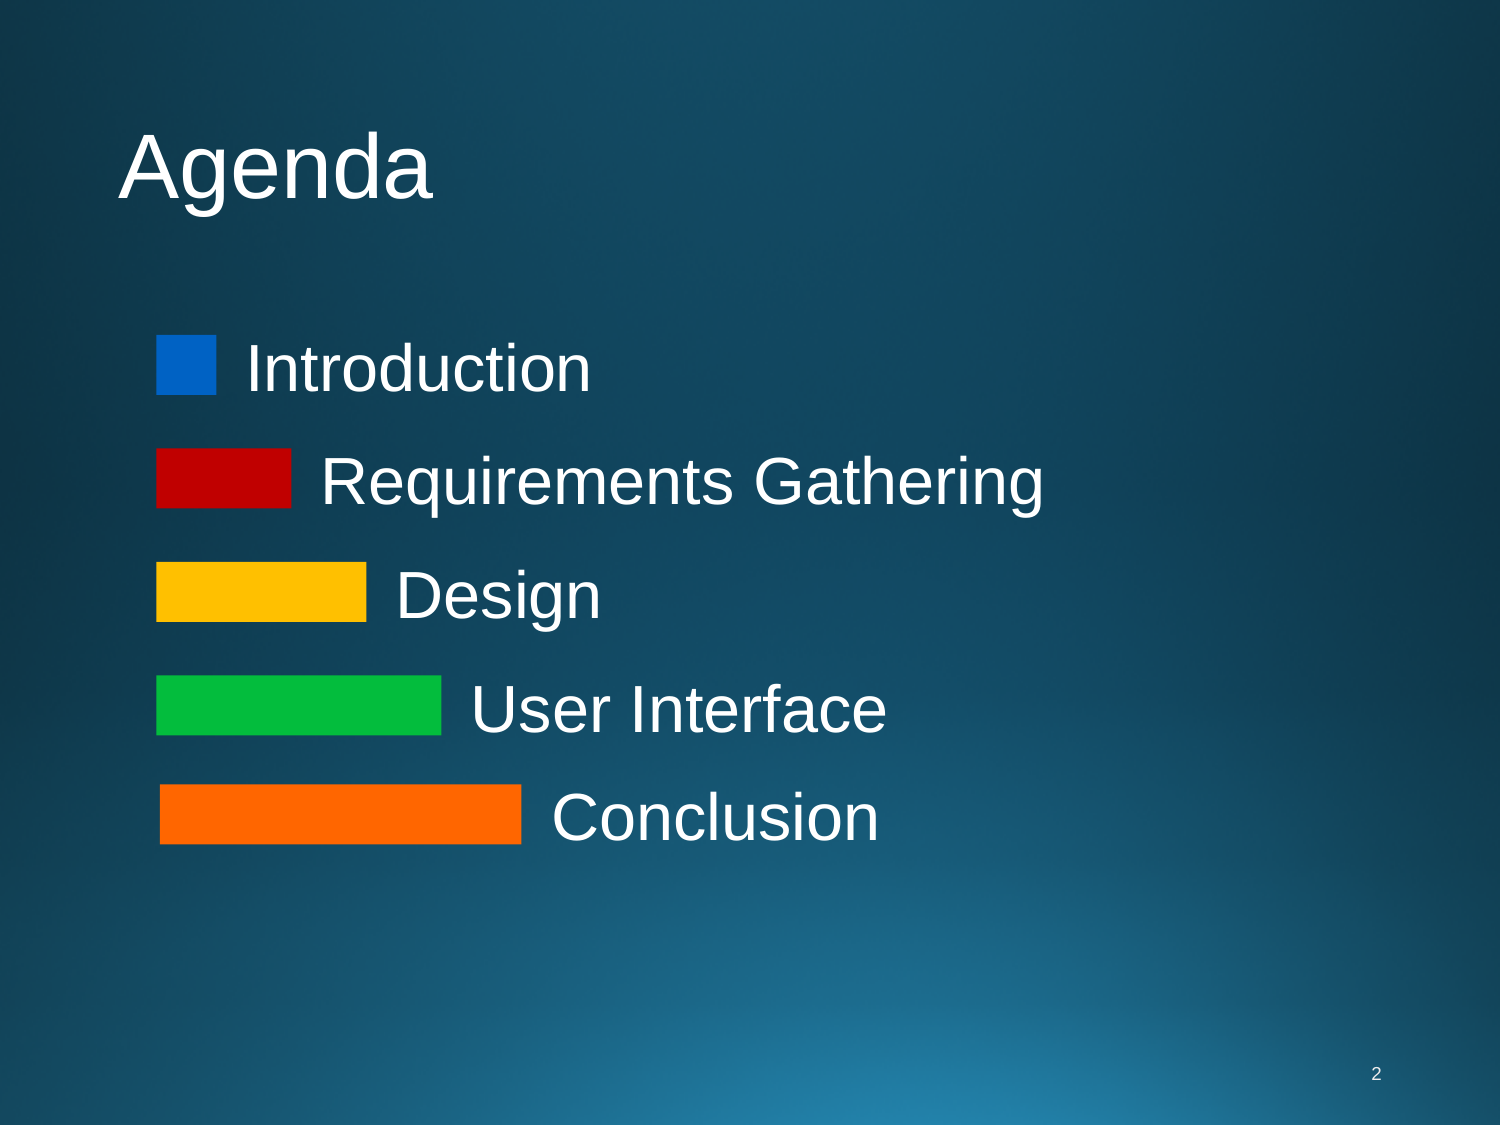

# Agenda
Introduction

Requirements Gathering

Design

User Interface

Conclusion

2